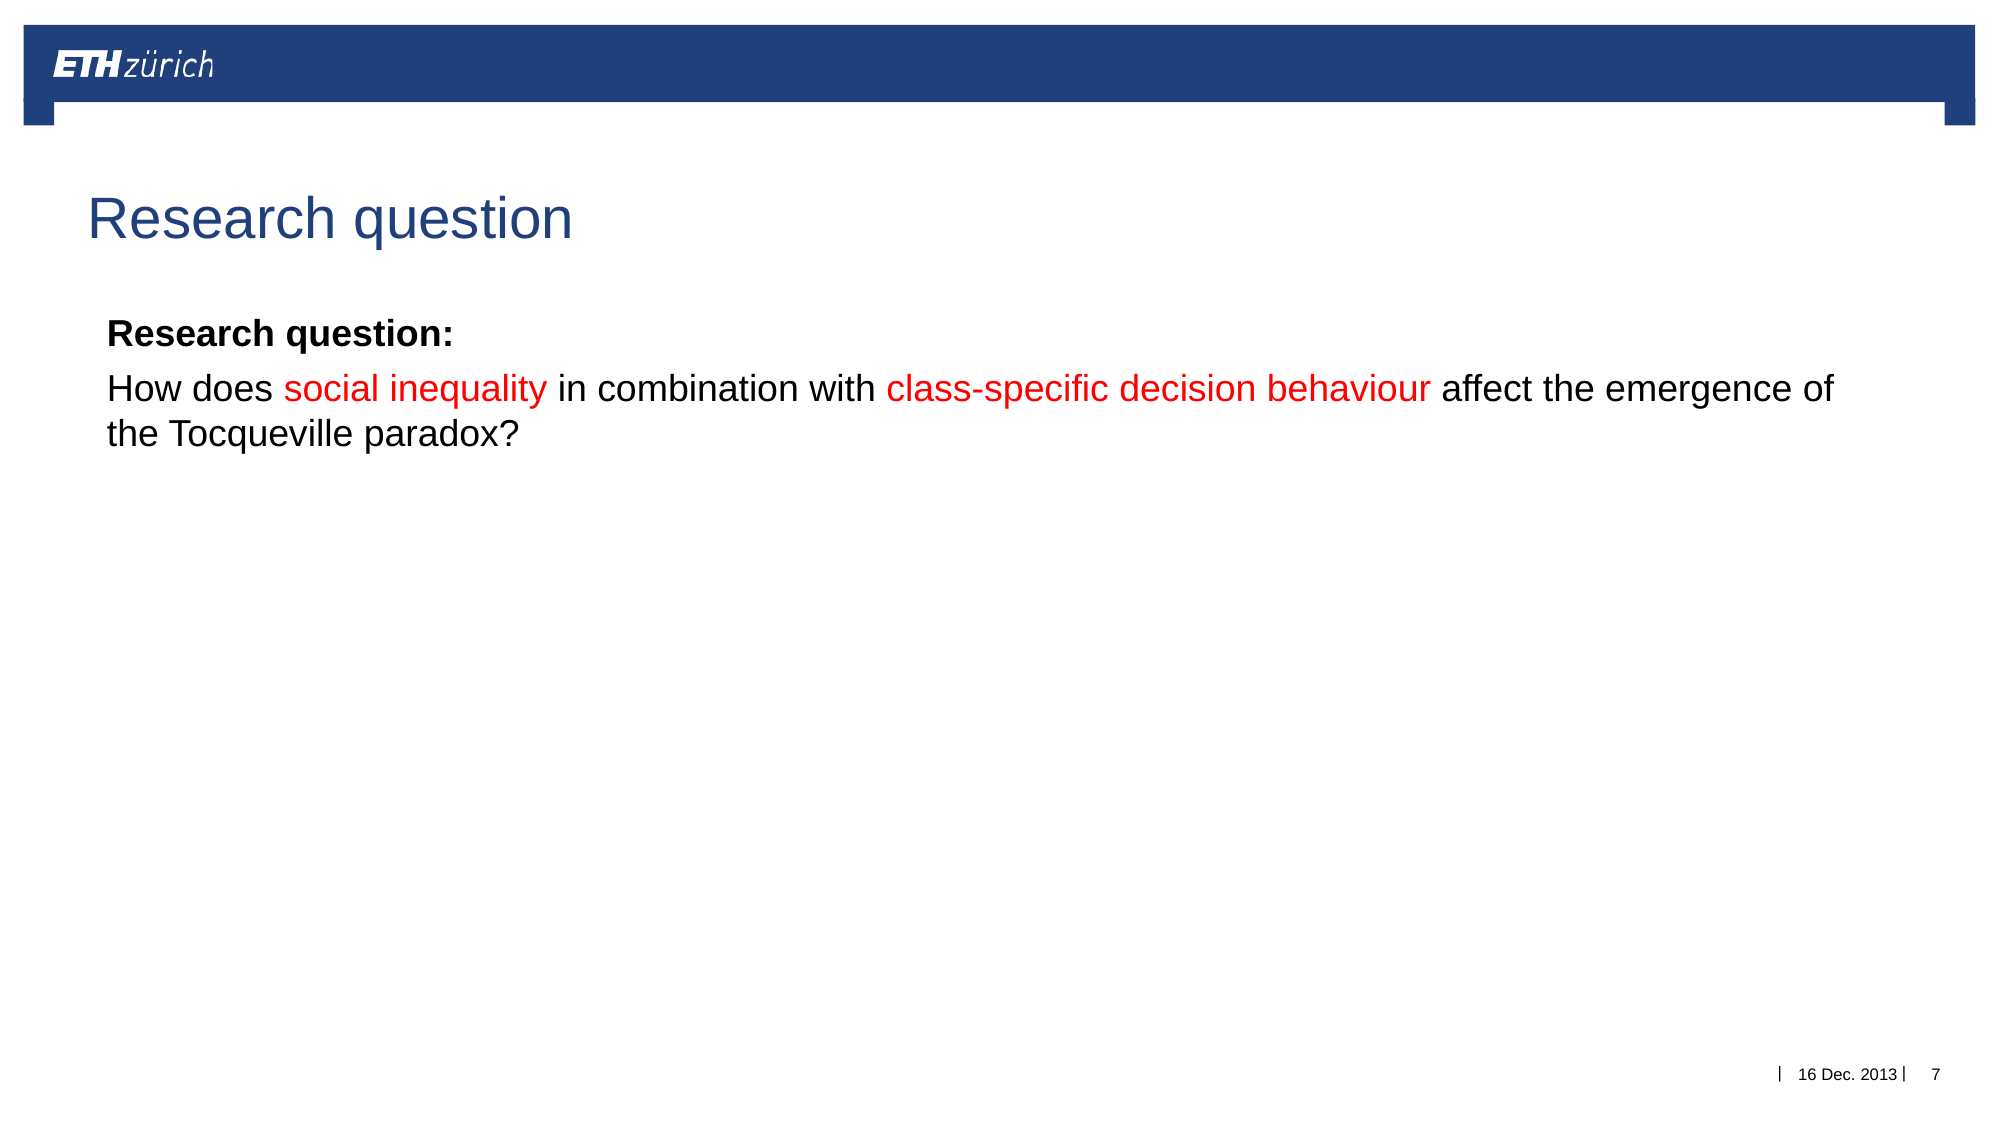

Research question
Research question:
How does social inequality in combination with class-specific decision behaviour affect the emergence of the Tocqueville paradox?

16 Dec. 2013
7